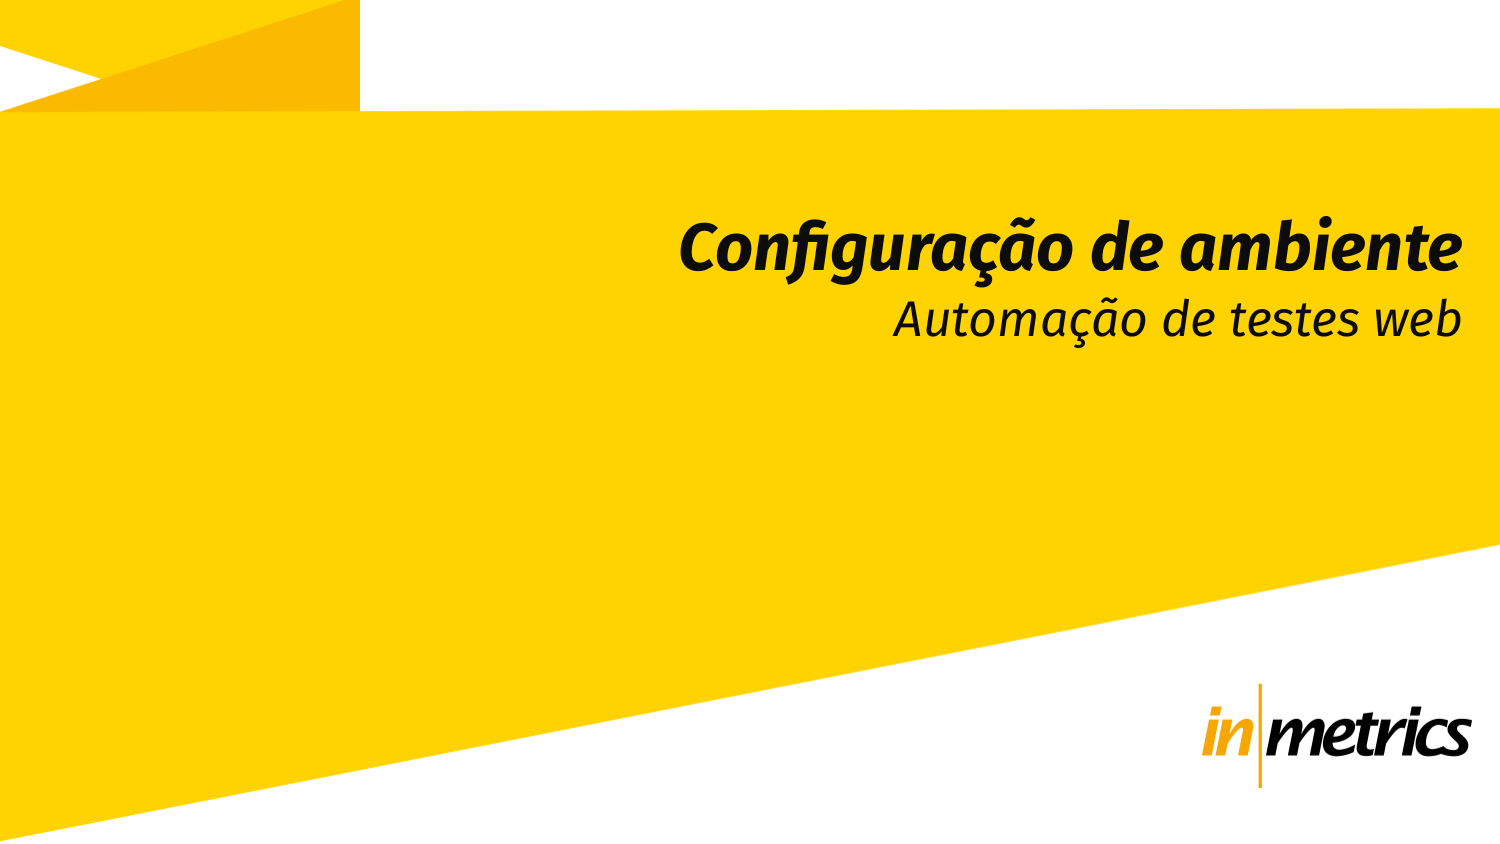

# Configuração de ambiente
Automação de testes web